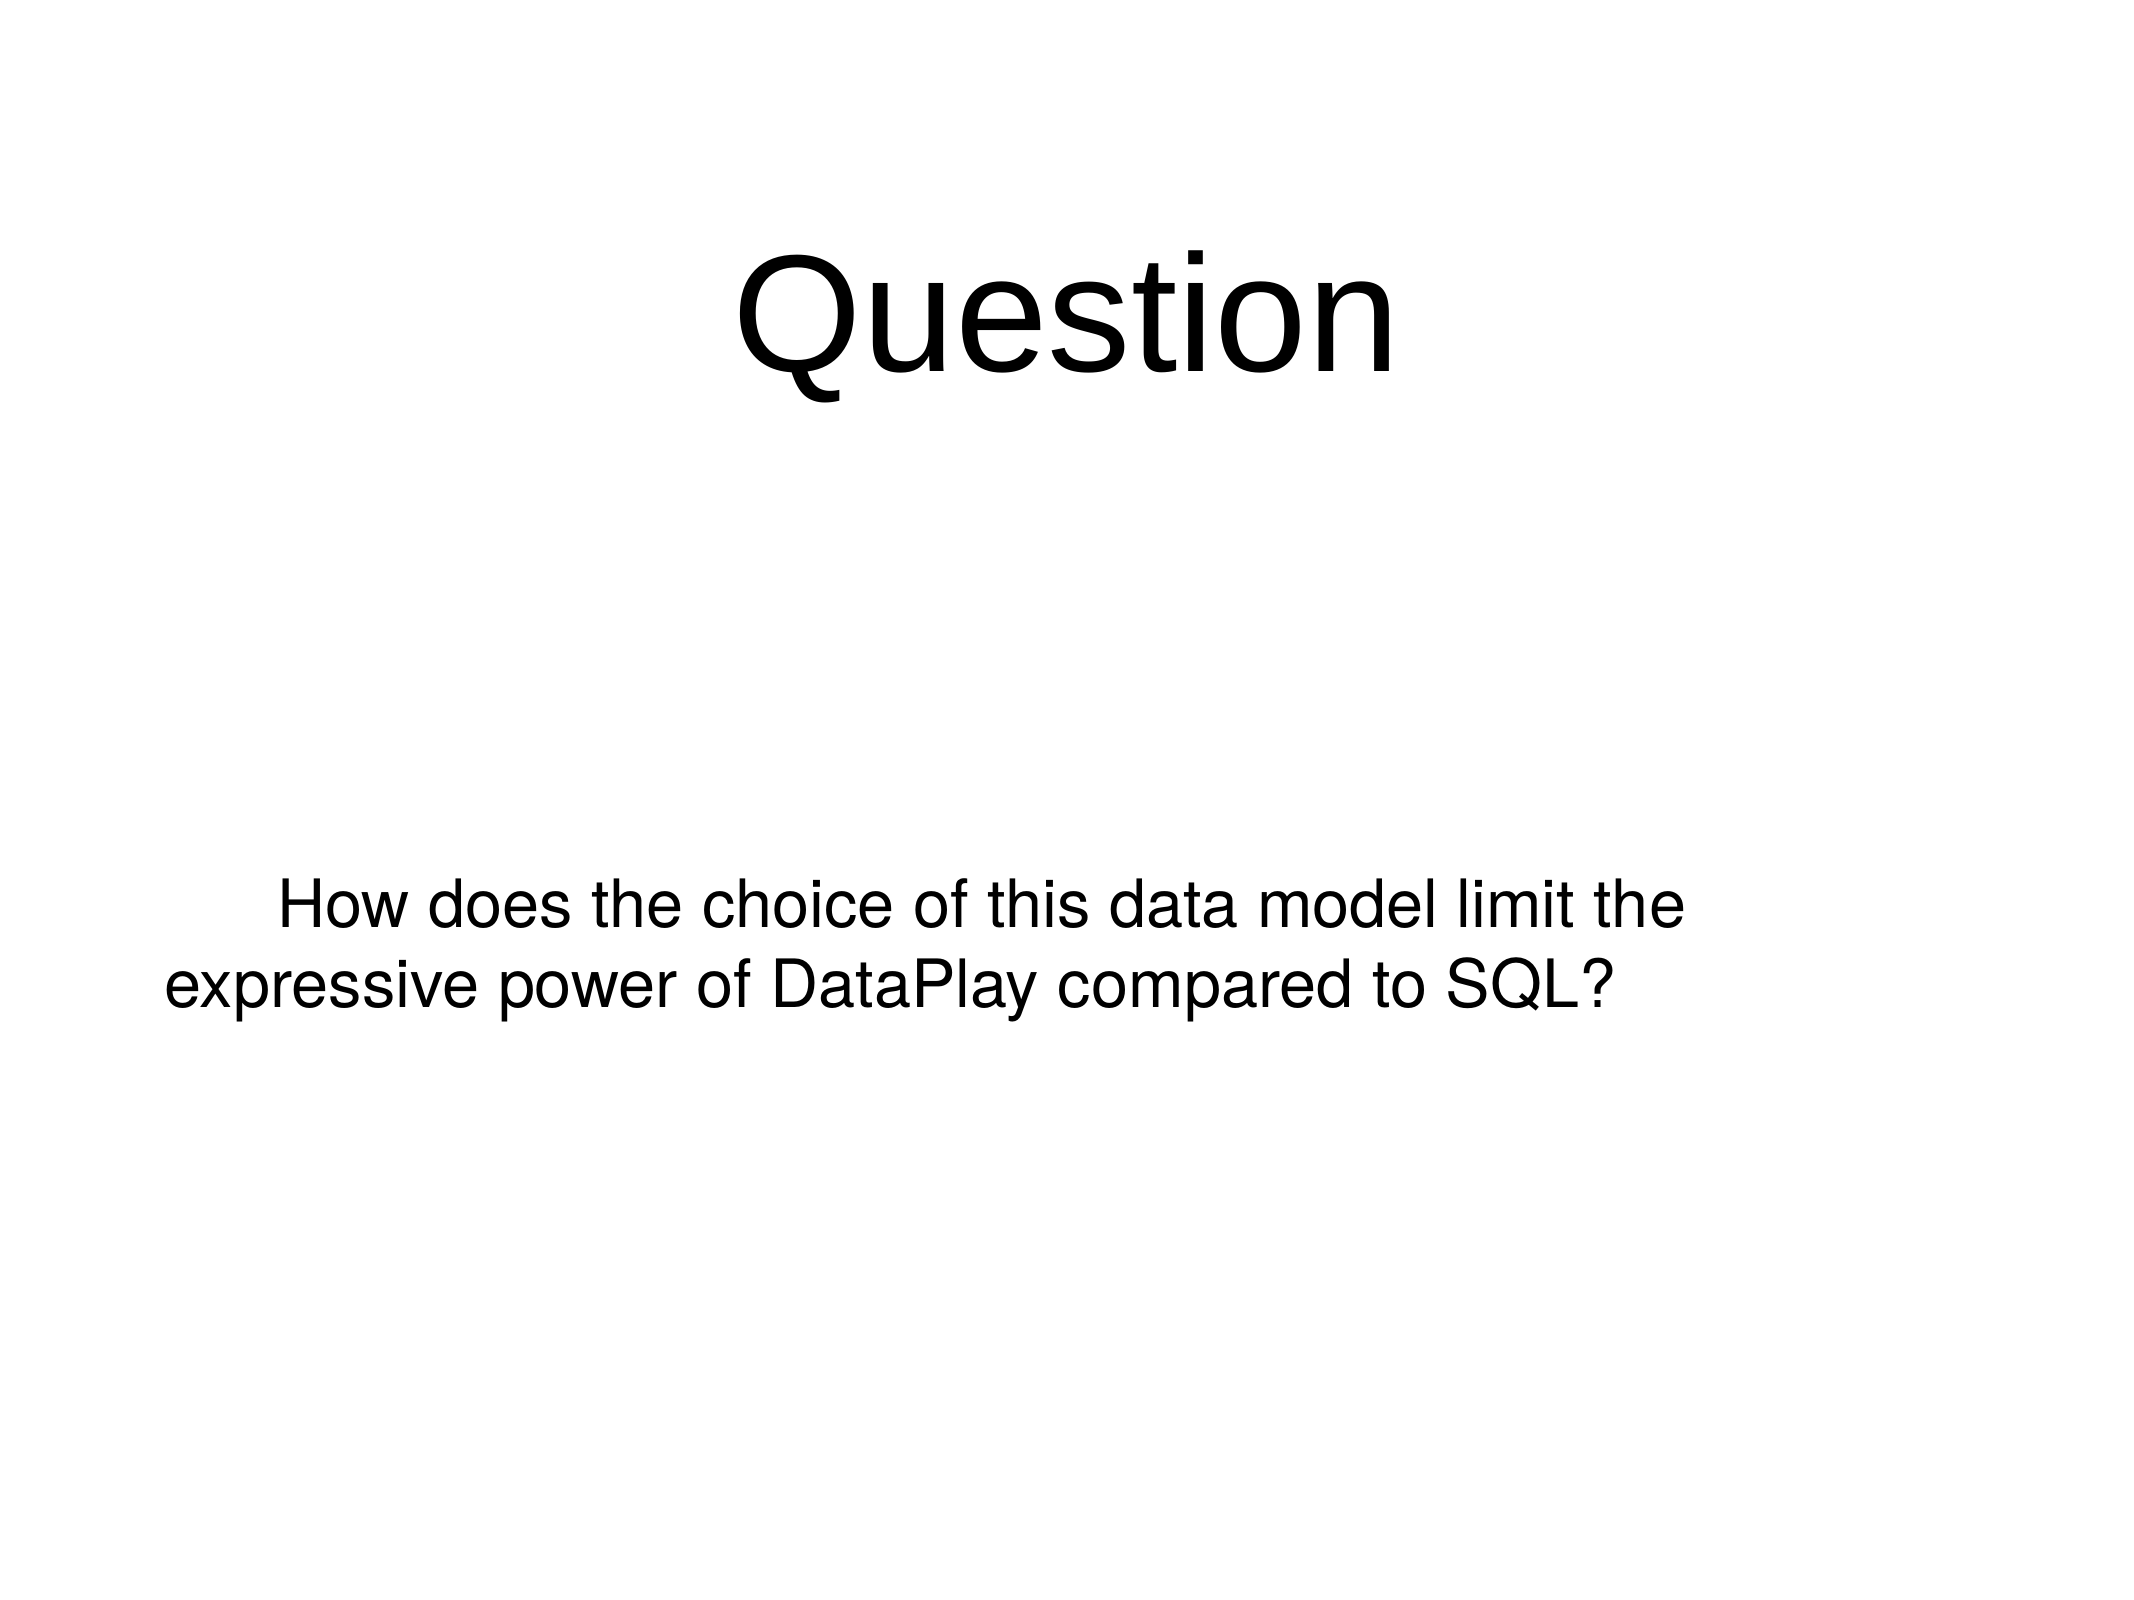

# Question
How does the choice of this data model limit the expressive power of DataPlay compared to SQL?